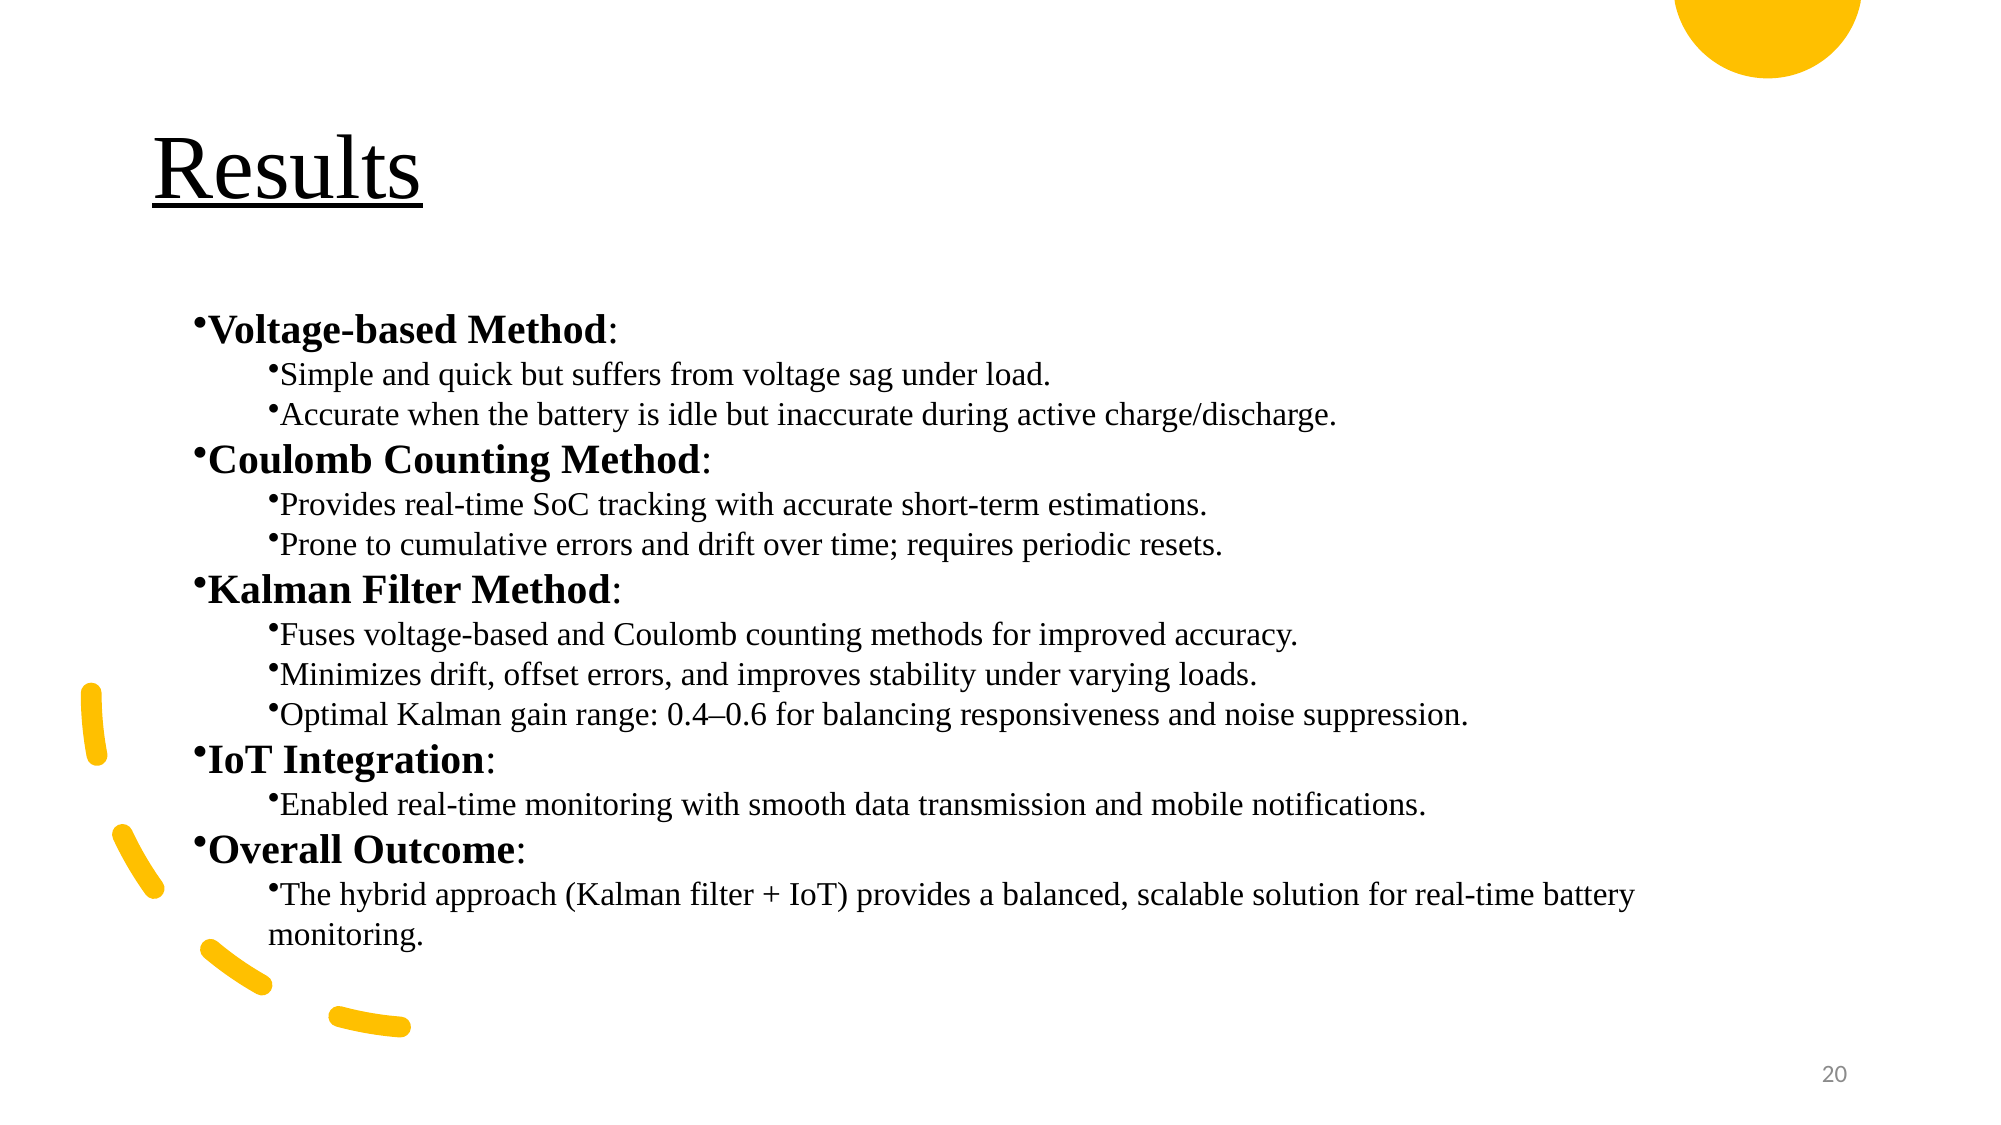

.

# Results
Voltage-based Method:
Simple and quick but suffers from voltage sag under load.
Accurate when the battery is idle but inaccurate during active charge/discharge.
Coulomb Counting Method:
Provides real-time SoC tracking with accurate short-term estimations.
Prone to cumulative errors and drift over time; requires periodic resets.
Kalman Filter Method:
Fuses voltage-based and Coulomb counting methods for improved accuracy.
Minimizes drift, offset errors, and improves stability under varying loads.
Optimal Kalman gain range: 0.4–0.6 for balancing responsiveness and noise suppression.
IoT Integration:
Enabled real-time monitoring with smooth data transmission and mobile notifications.
Overall Outcome:
The hybrid approach (Kalman filter + IoT) provides a balanced, scalable solution for real-time battery monitoring.

20